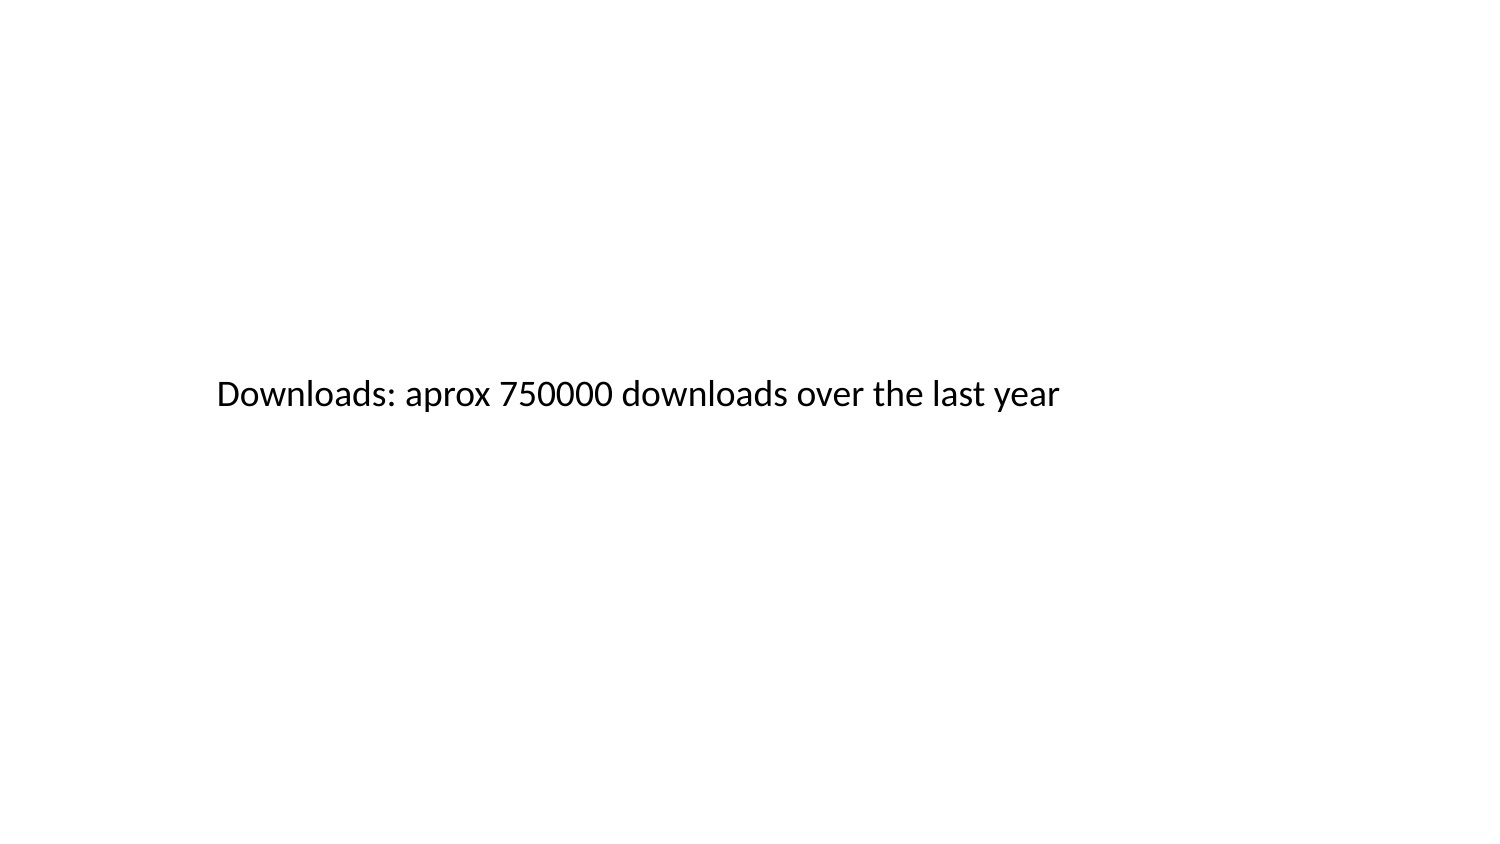

Downloads: aprox 750000 downloads over the last year